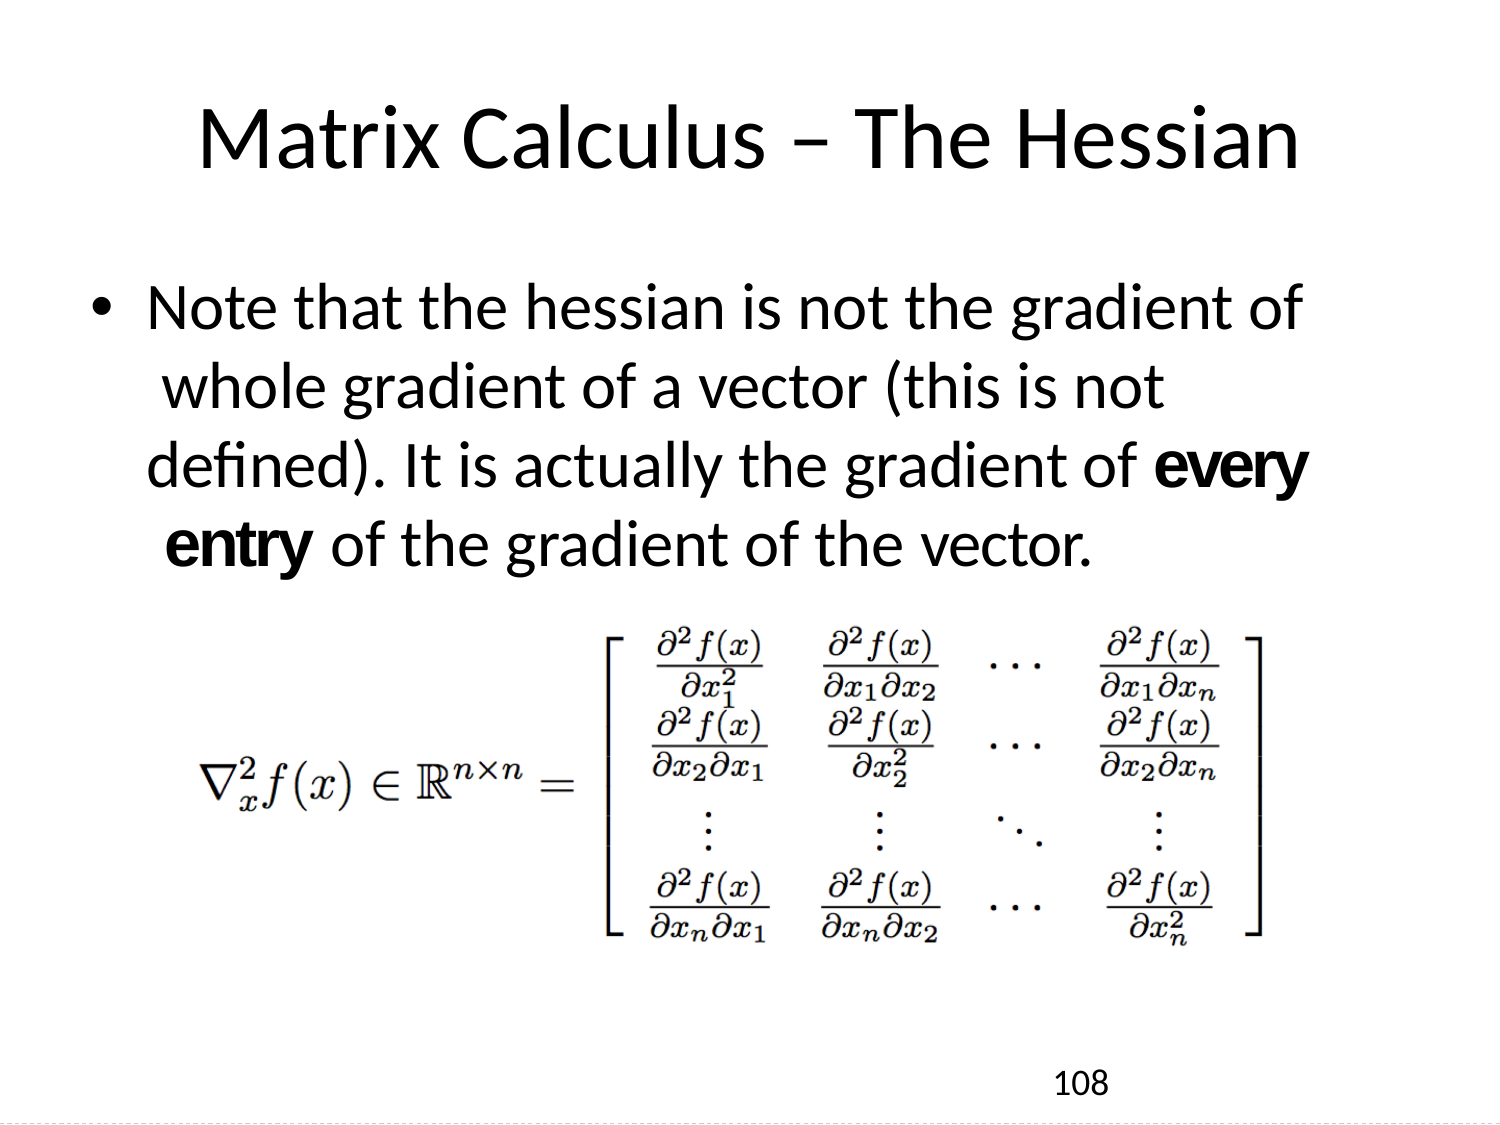

# Matrix Calculus – The Hessian
Note that the hessian is not the gradient of  whole gradient of a vector (this is not  defined). It is actually the gradient of every  entry of the gradient of the vector.

108